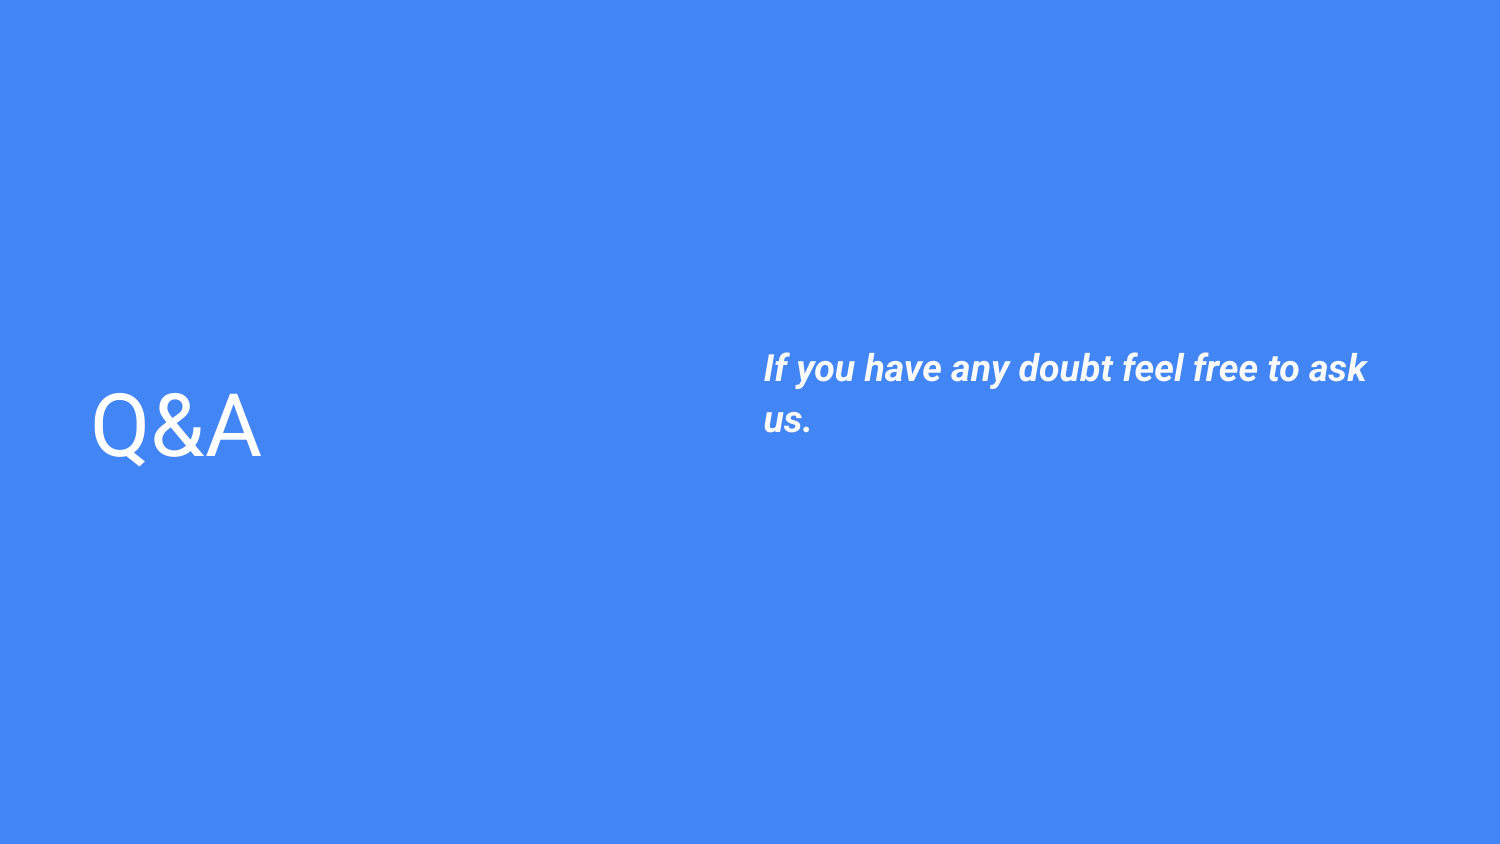

If you have any doubt feel free to ask us.

# Q&A